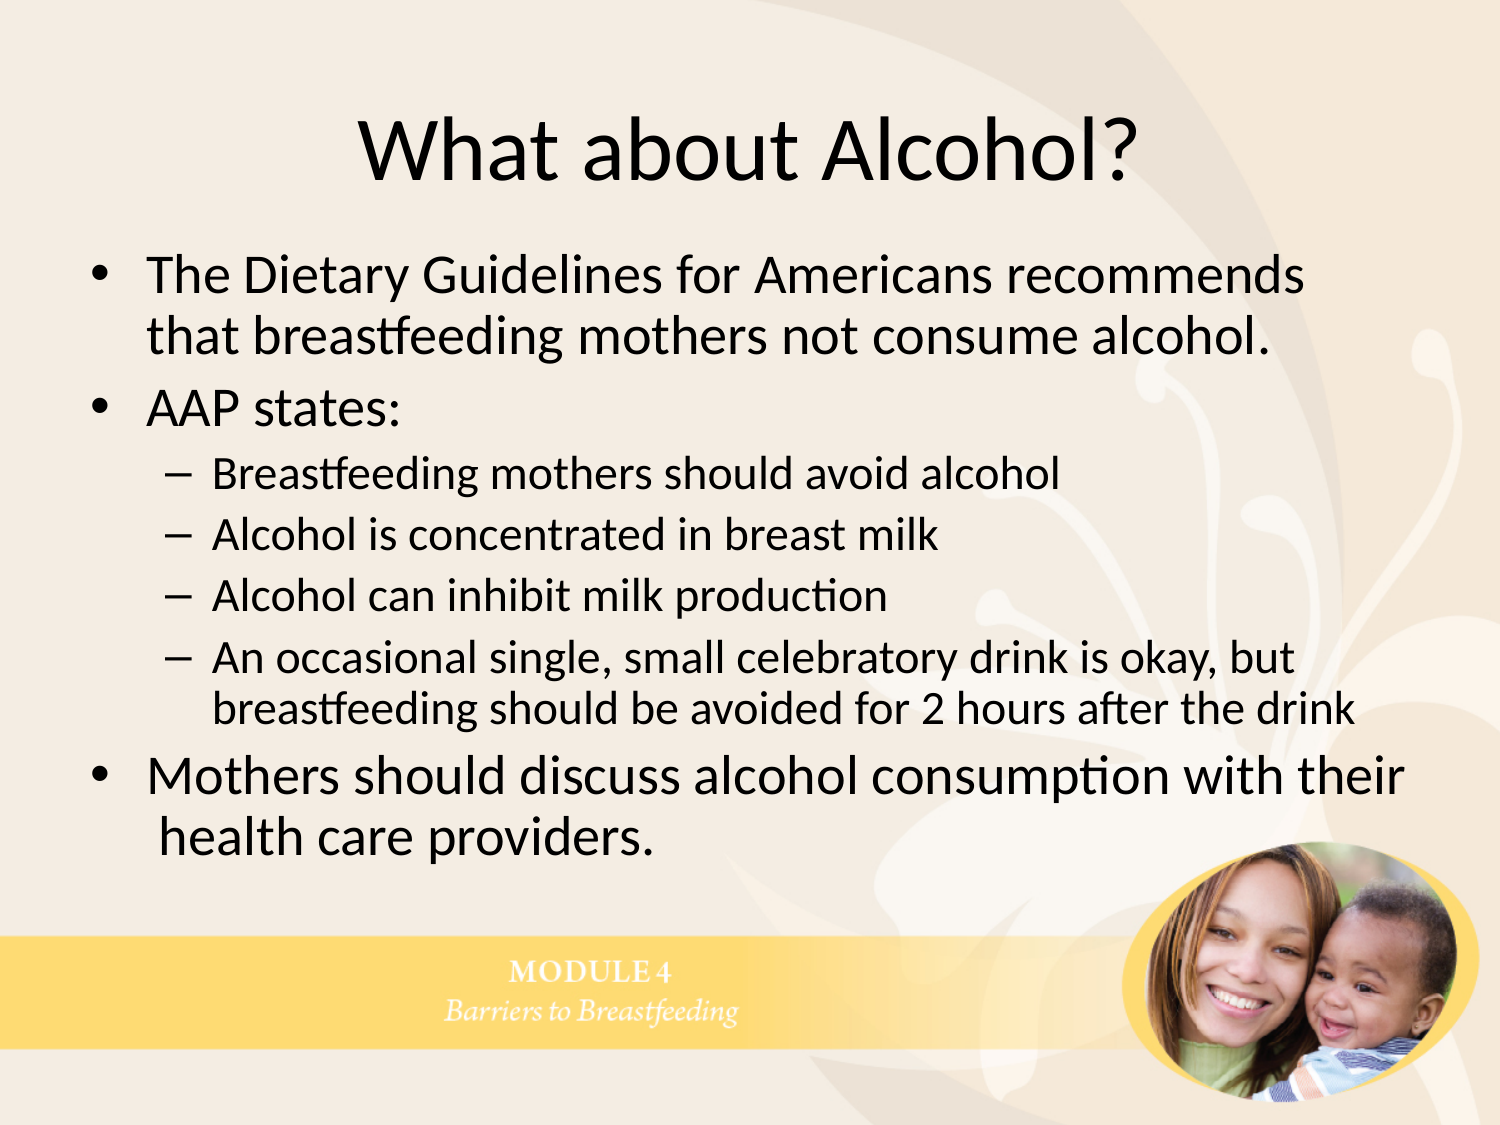

What about Alcohol?
The Dietary Guidelines for Americans recommends that breastfeeding mothers not consume alcohol.
AAP states:
Breastfeeding mothers should avoid alcohol
Alcohol is concentrated in breast milk
Alcohol can inhibit milk production
An occasional single, small celebratory drink is okay, but breastfeeding should be avoided for 2 hours after the drink
Mothers should discuss alcohol consumption with their  health care providers.